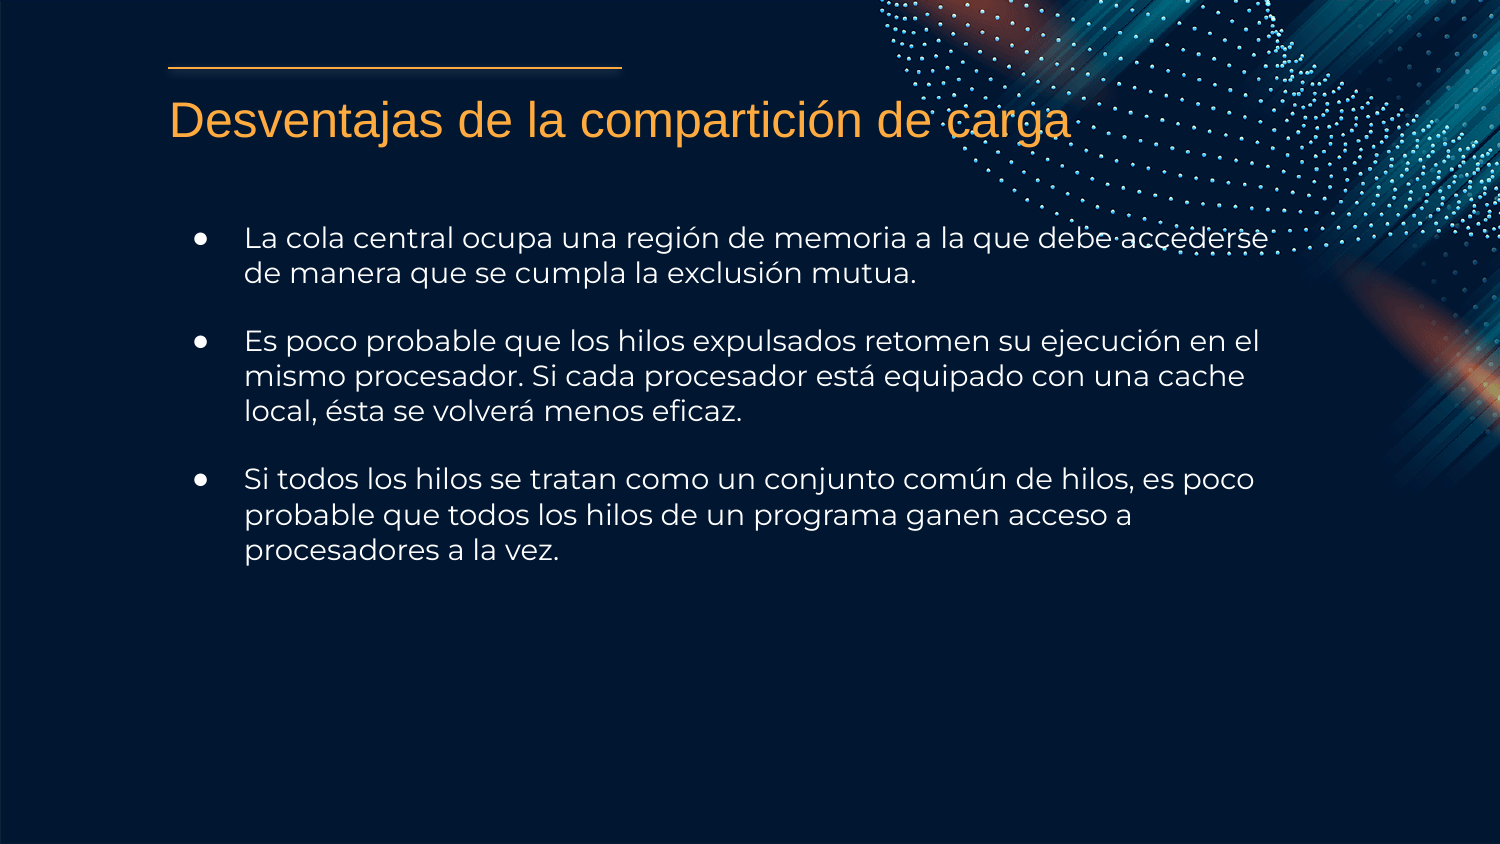

# Desventajas de la compartición de carga
La cola central ocupa una región de memoria a la que debe accederse de manera que se cumpla la exclusión mutua.
Es poco probable que los hilos expulsados retomen su ejecución en el mismo procesador. Si cada procesador está equipado con una cache local, ésta se volverá menos eficaz.
Si todos los hilos se tratan como un conjunto común de hilos, es poco probable que todos los hilos de un programa ganen acceso a procesadores a la vez.